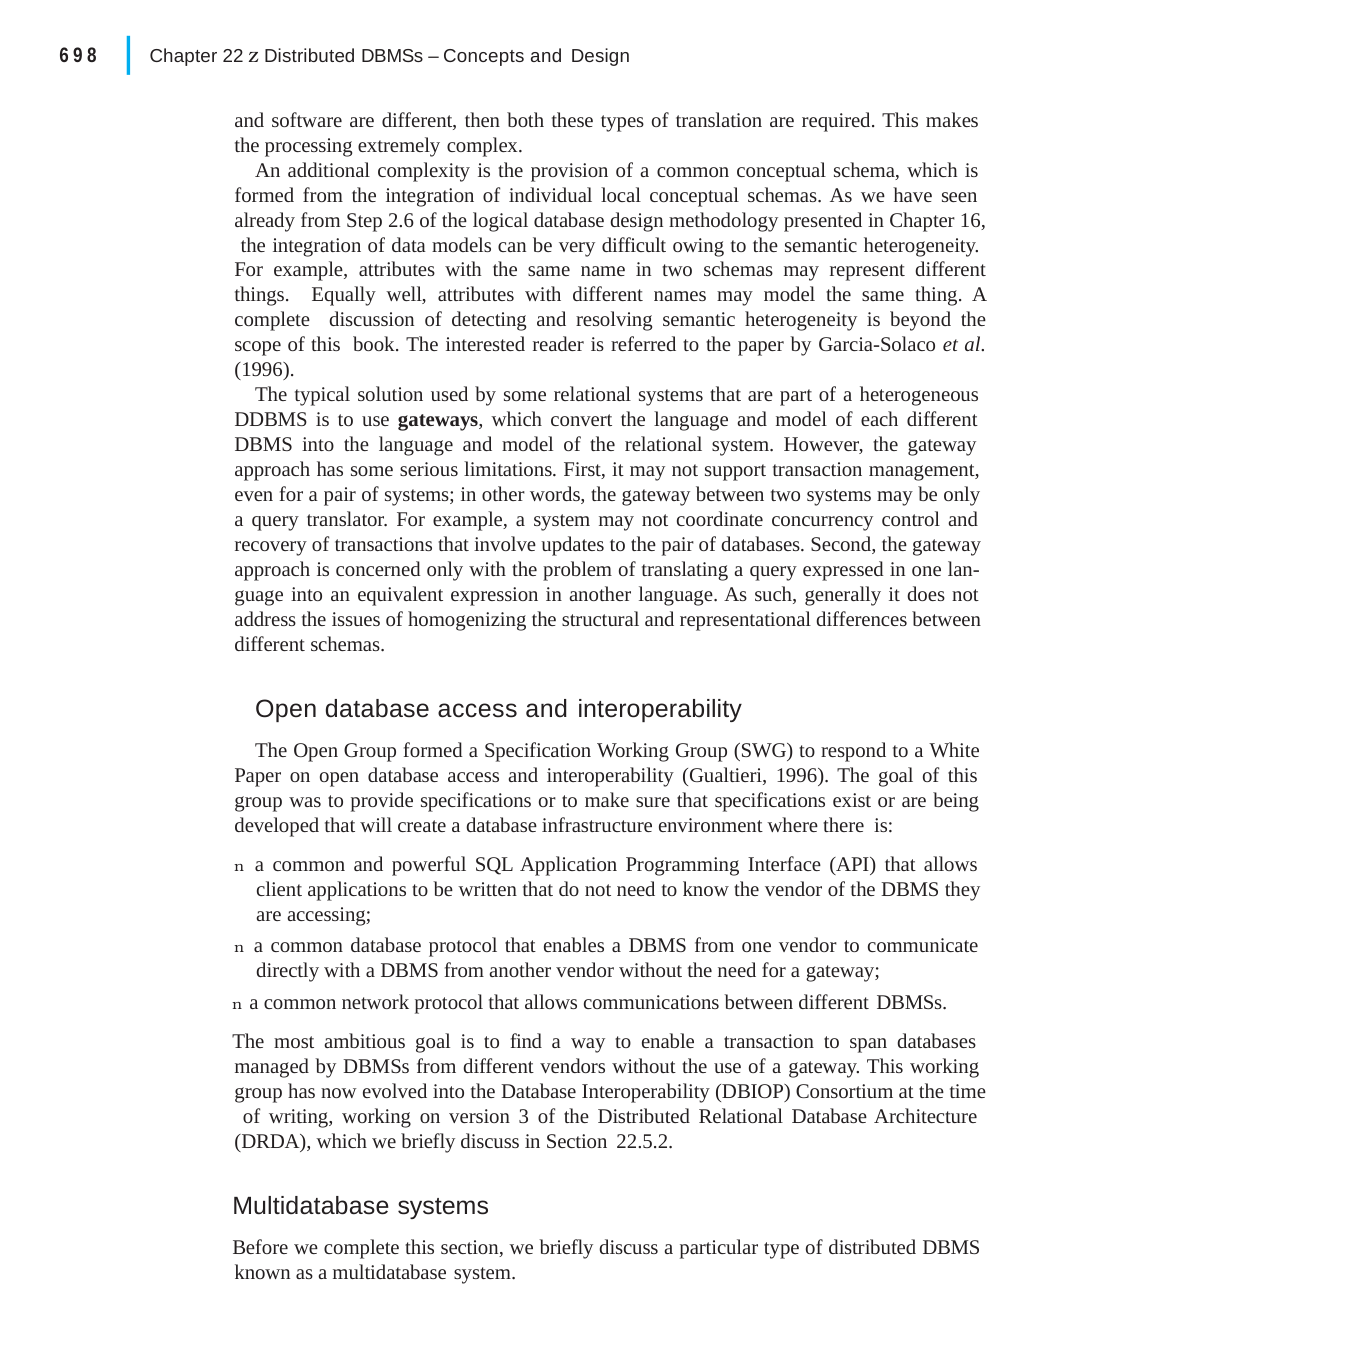

|
698
Chapter 22 z Distributed DBMSs – Concepts and Design
and software are different, then both these types of translation are required. This makes  the processing extremely complex.
An additional complexity is the provision of a common conceptual schema, which is  formed from the integration of individual local conceptual schemas. As we have seen  already from Step 2.6 of the logical database design methodology presented in Chapter 16,  the integration of data models can be very difficult owing to the semantic heterogeneity.  For example, attributes with the same name in two schemas may represent different things.  Equally well, attributes with different names may model the same thing. A complete  discussion of detecting and resolving semantic heterogeneity is beyond the scope of this  book. The interested reader is referred to the paper by Garcia-Solaco et al. (1996).
The typical solution used by some relational systems that are part of a heterogeneous  DDBMS is to use gateways, which convert the language and model of each different  DBMS into the language and model of the relational system. However, the gateway  approach has some serious limitations. First, it may not support transaction management,  even for a pair of systems; in other words, the gateway between two systems may be only  a query translator. For example, a system may not coordinate concurrency control and  recovery of transactions that involve updates to the pair of databases. Second, the gateway  approach is concerned only with the problem of translating a query expressed in one lan-  guage into an equivalent expression in another language. As such, generally it does not  address the issues of homogenizing the structural and representational differences between  different schemas.

Open database access and interoperability
The Open Group formed a Specification Working Group (SWG) to respond to a White  Paper on open database access and interoperability (Gualtieri, 1996). The goal of this  group was to provide specifications or to make sure that specifications exist or are being  developed that will create a database infrastructure environment where there is:
n a common and powerful SQL Application Programming Interface (API) that allows  client applications to be written that do not need to know the vendor of the DBMS they  are accessing;
n a common database protocol that enables a DBMS from one vendor to communicate  directly with a DBMS from another vendor without the need for a gateway;
n a common network protocol that allows communications between different DBMSs.
The most ambitious goal is to find a way to enable a transaction to span databases  managed by DBMSs from different vendors without the use of a gateway. This working  group has now evolved into the Database Interoperability (DBIOP) Consortium at the time  of writing, working on version 3 of the Distributed Relational Database Architecture  (DRDA), which we briefly discuss in Section 22.5.2.

Multidatabase systems
Before we complete this section, we briefly discuss a particular type of distributed DBMS  known as a multidatabase system.